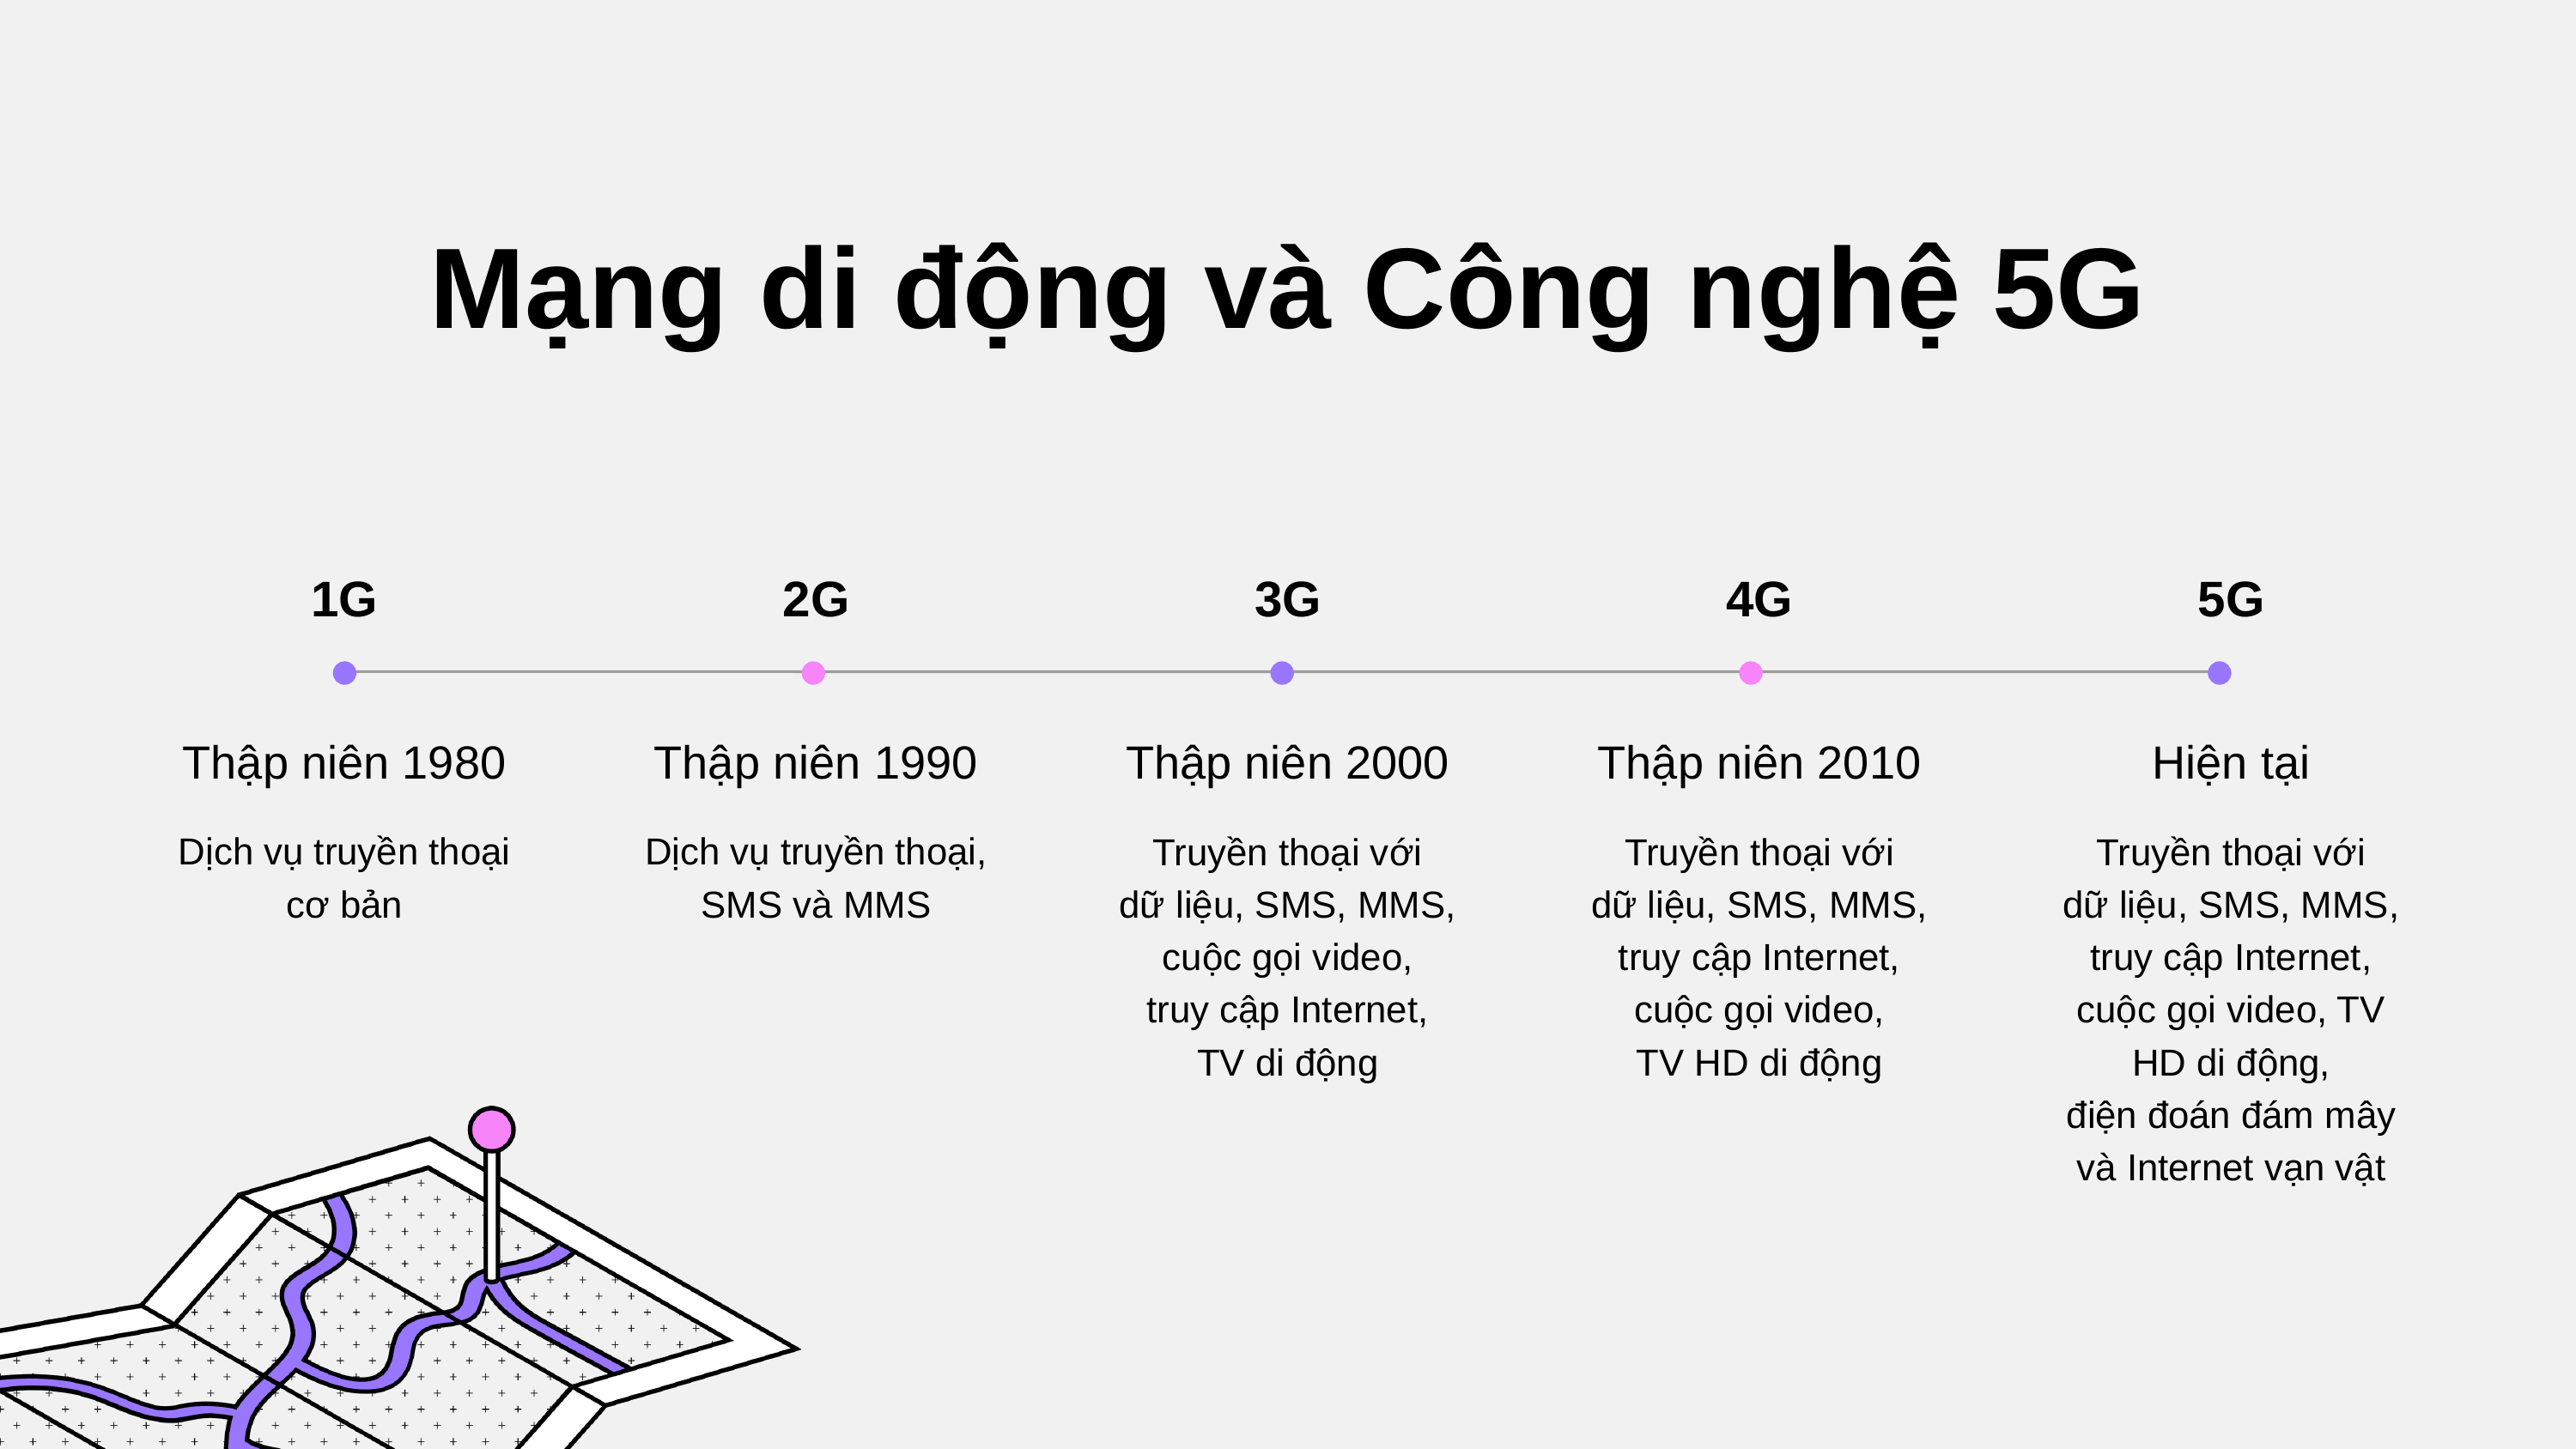

Mạng di động và Công nghệ 5G
1G
2G
3G
4G
5G

Thập niên 1980
Dịch vụ truyền thoại cơ bản
Thập niên 1990
Dịch vụ truyền thoại, SMS và MMS
Thập niên 2000
Truyền thoại với
dữ liệu, SMS, MMS, cuộc gọi video,
truy cập Internet,
TV di động
Thập niên 2010
Truyền thoại với
dữ liệu, SMS, MMS, truy cập Internet, cuộc gọi video,
TV HD di động
Hiện tại
Truyền thoại với
dữ liệu, SMS, MMS, truy cập Internet, cuộc gọi video, TV HD di động,
điện đoán đám mây và Internet vạn vật